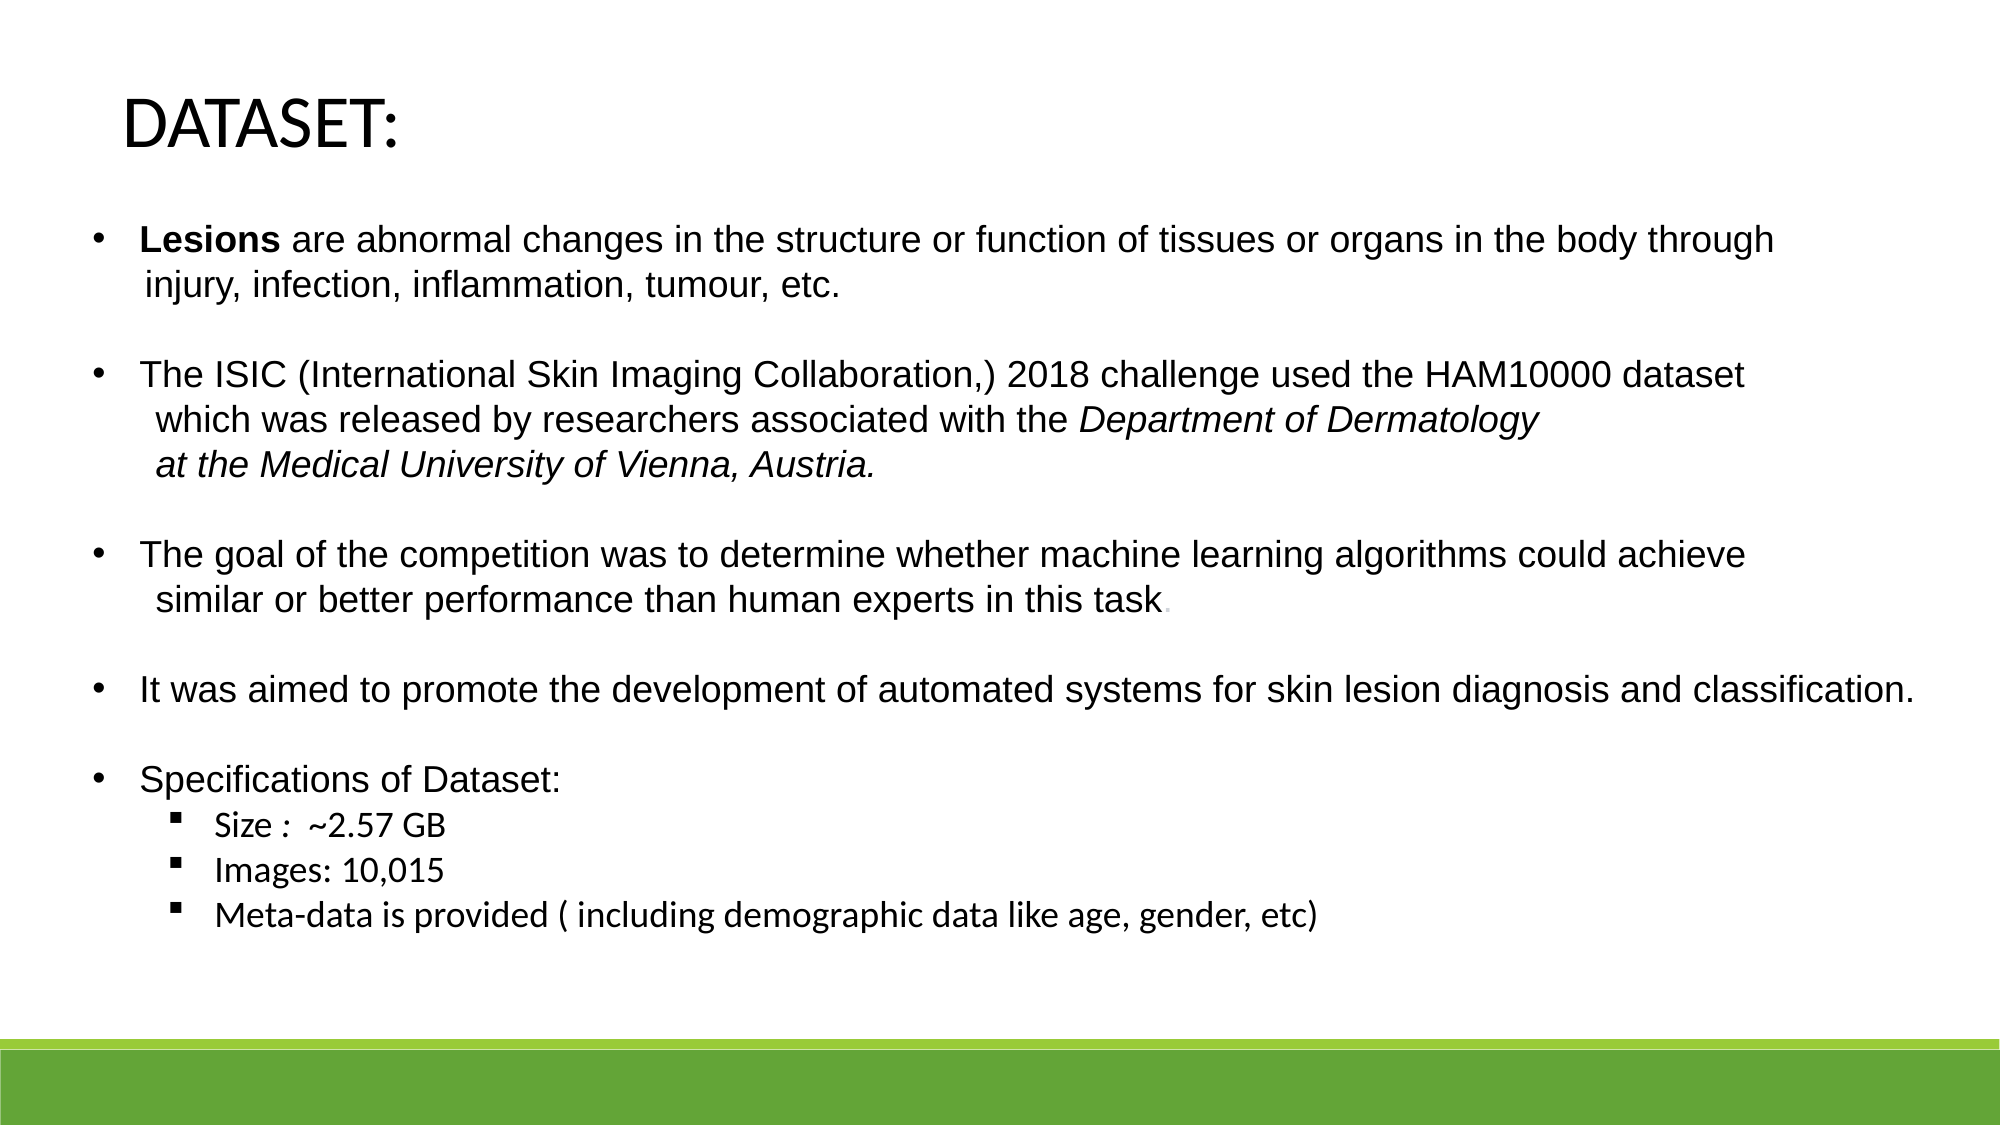

DATASET:
Lesions are abnormal changes in the structure or function of tissues or organs in the body through
     injury, infection, inflammation, tumour, etc.

The ISIC (International Skin Imaging Collaboration,) 2018 challenge used the HAM10000 dataset
      which was released by researchers associated with the Department of Dermatology
      at the Medical University of Vienna, Austria.

The goal of the competition was to determine whether machine learning algorithms could achieve
      similar or better performance than human experts in this task.

It was aimed to promote the development of automated systems for skin lesion diagnosis and classification.

Specifications of Dataset:
Size :  ~2.57 GB
Images: 10,015
Meta-data is provided ( including demographic data like age, gender, etc)